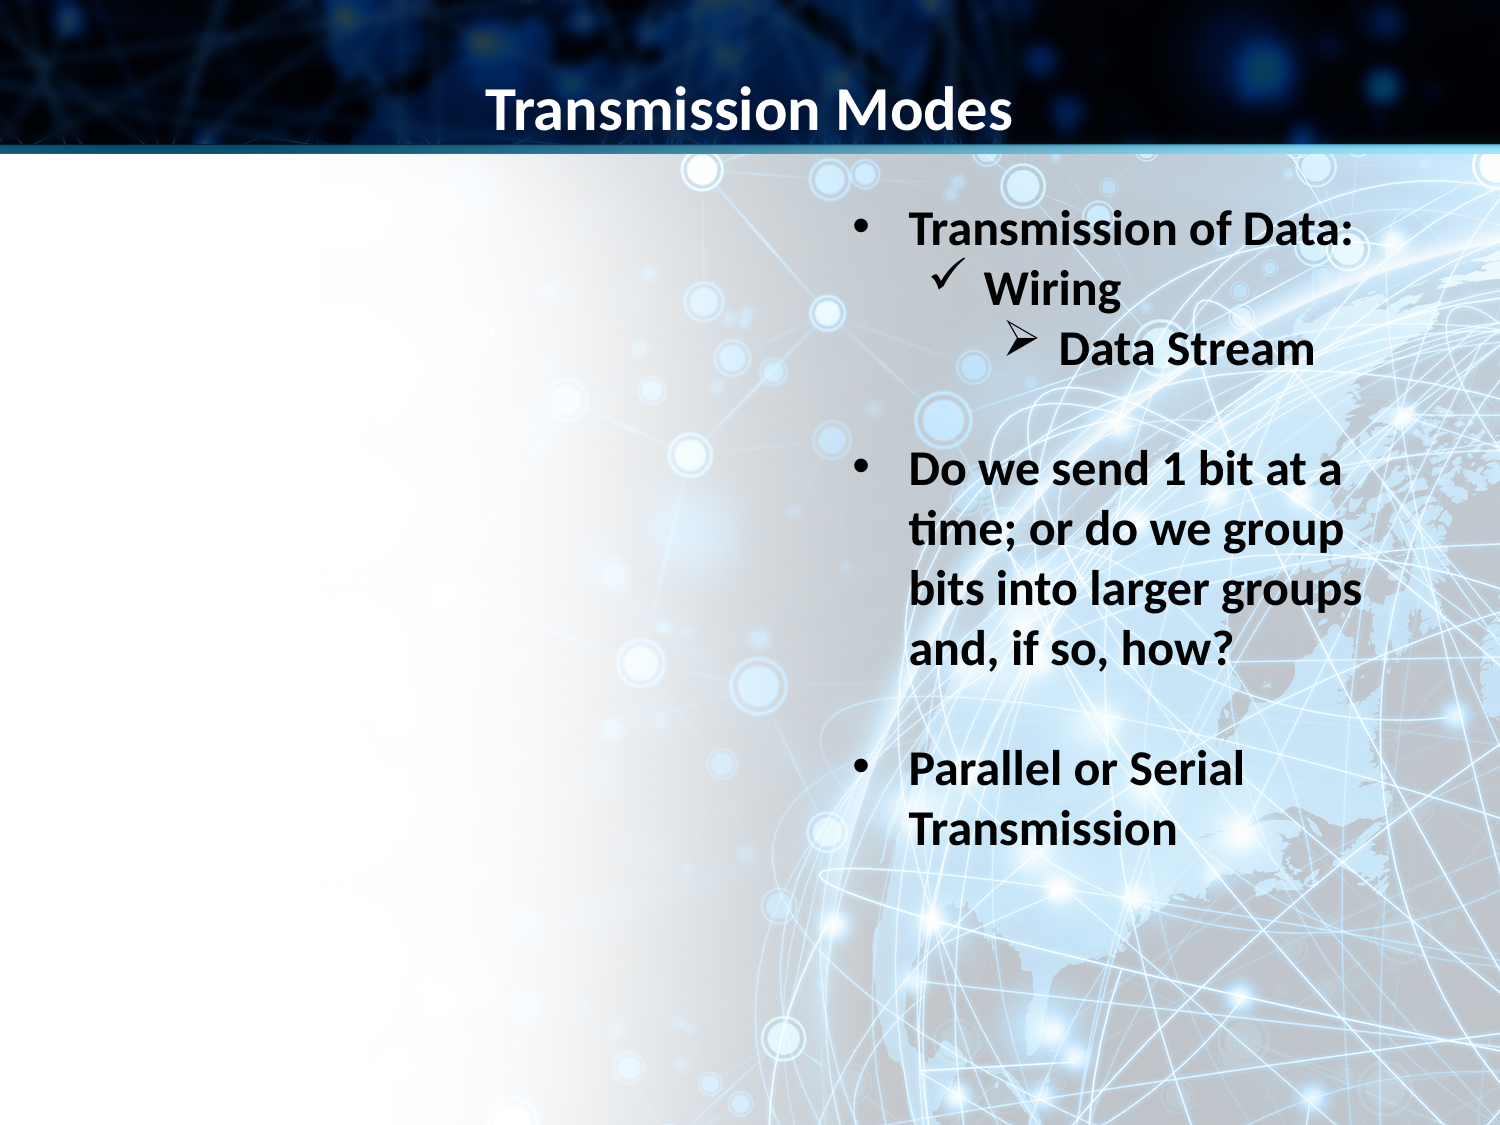

Transmission Modes
Transmission of Data:
Wiring
Data Stream

Do we send 1 bit at a time; or do we group bits into larger groups and, if so, how?

Parallel or Serial Transmission